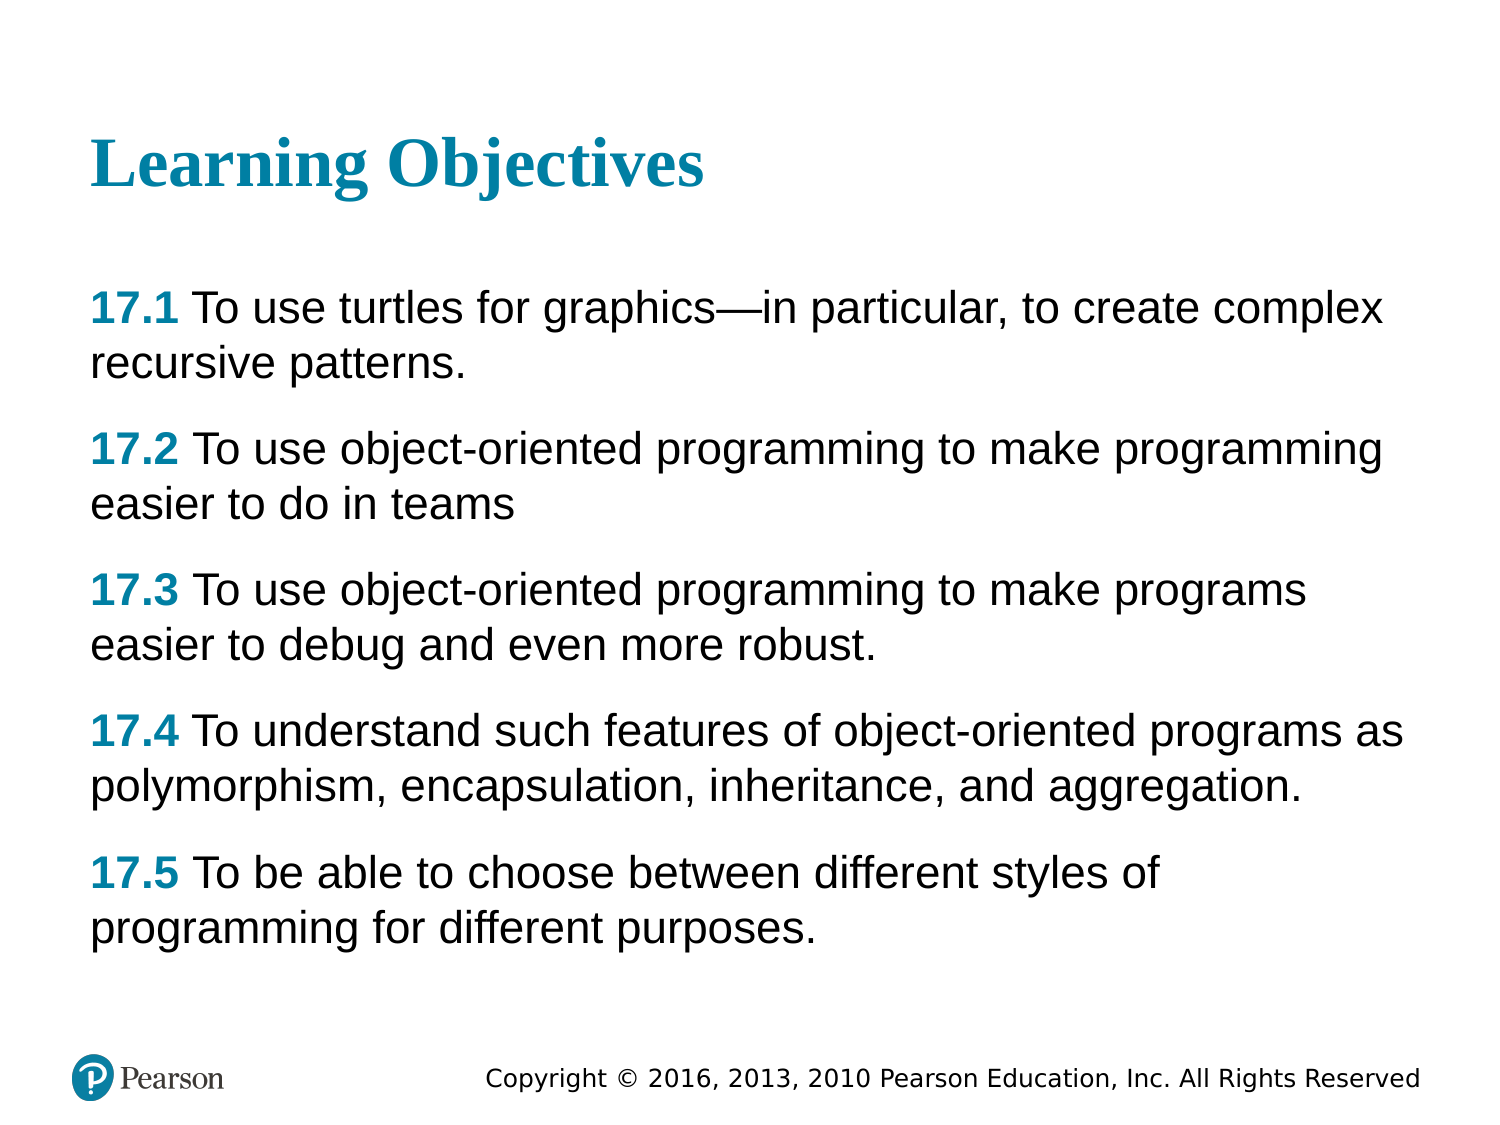

# Learning Objectives
17.1 To use turtles for graphics—in particular, to create complex recursive patterns.
17.2 To use object-oriented programming to make programming easier to do in teams
17.3 To use object-oriented programming to make programs easier to debug and even more robust.
17.4 To understand such features of object-oriented programs as polymorphism, encapsulation, inheritance, and aggregation.
17.5 To be able to choose between different styles of programming for different purposes.